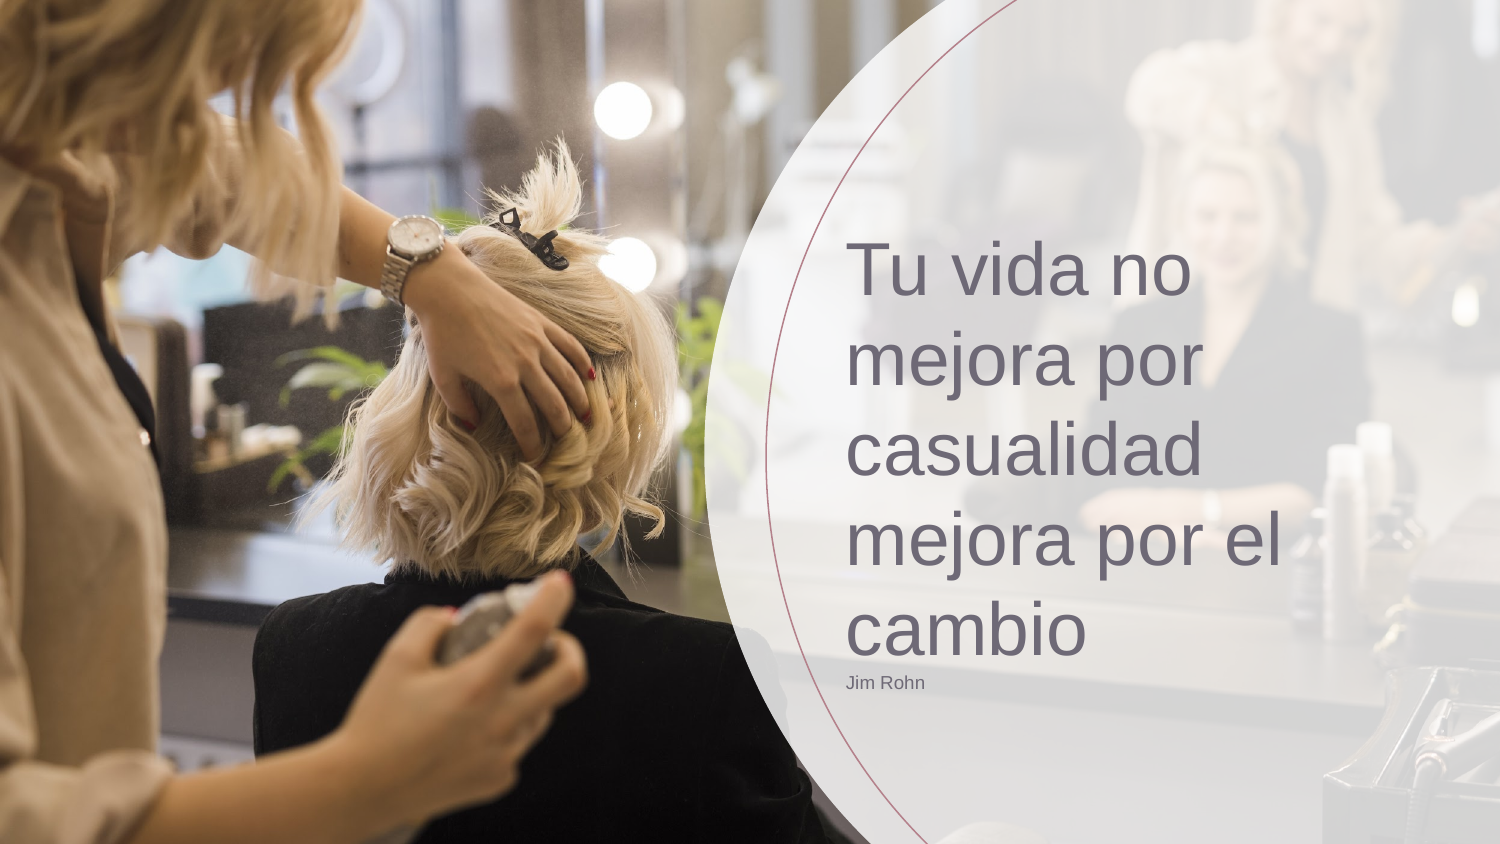

# Tu vida no mejora por casualidad mejora por el cambio Jim Rohn